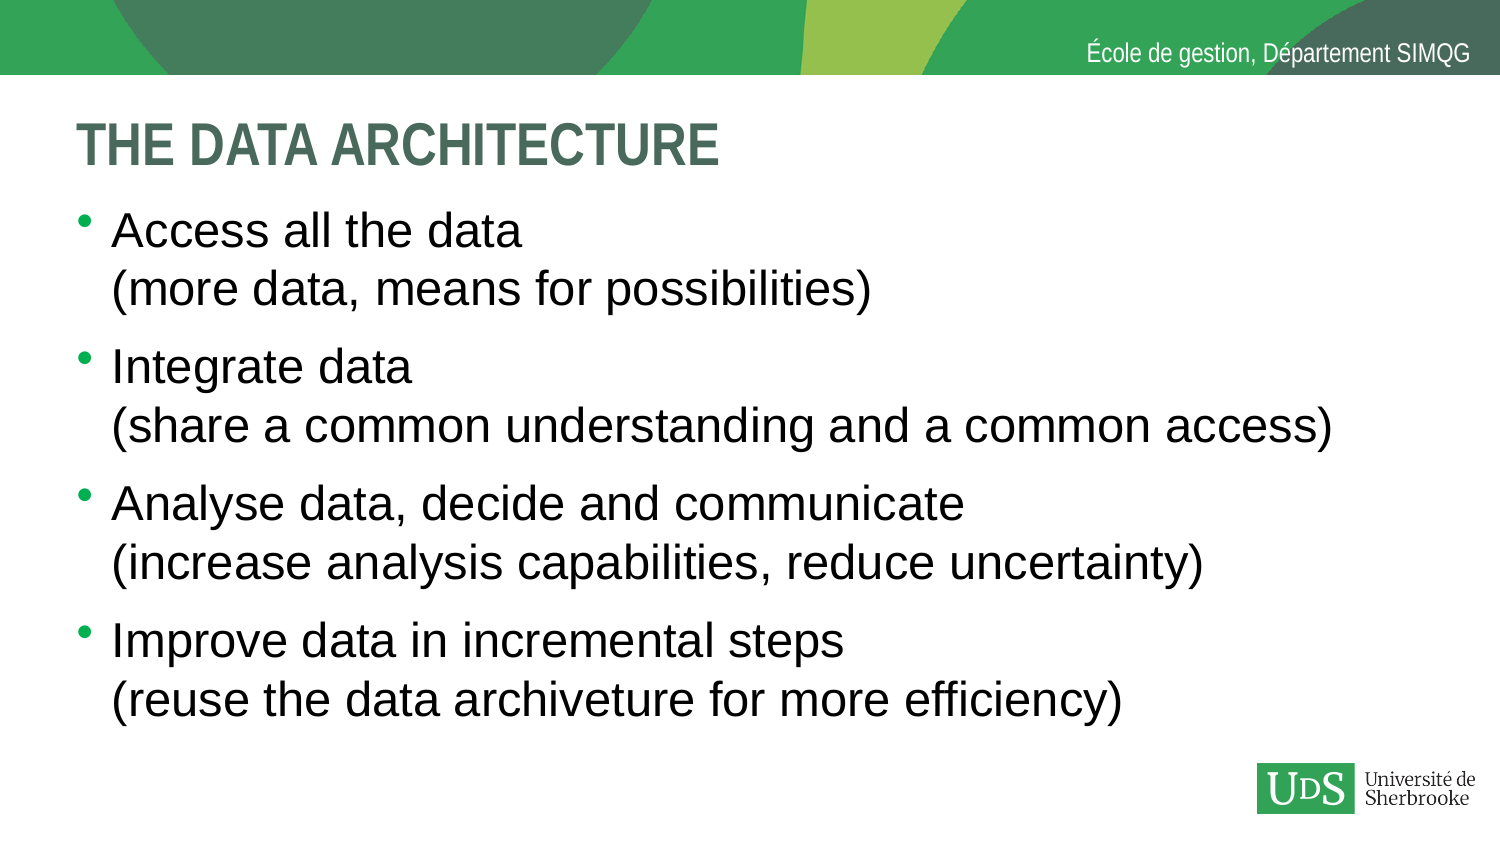

# The data architecture
Access all the data
(more data, means for possibilities)
Integrate data
(share a common understanding and a common access)
Analyse data, decide and communicate
(increase analysis capabilities, reduce uncertainty)
Improve data in incremental steps
(reuse the data archiveture for more efficiency)